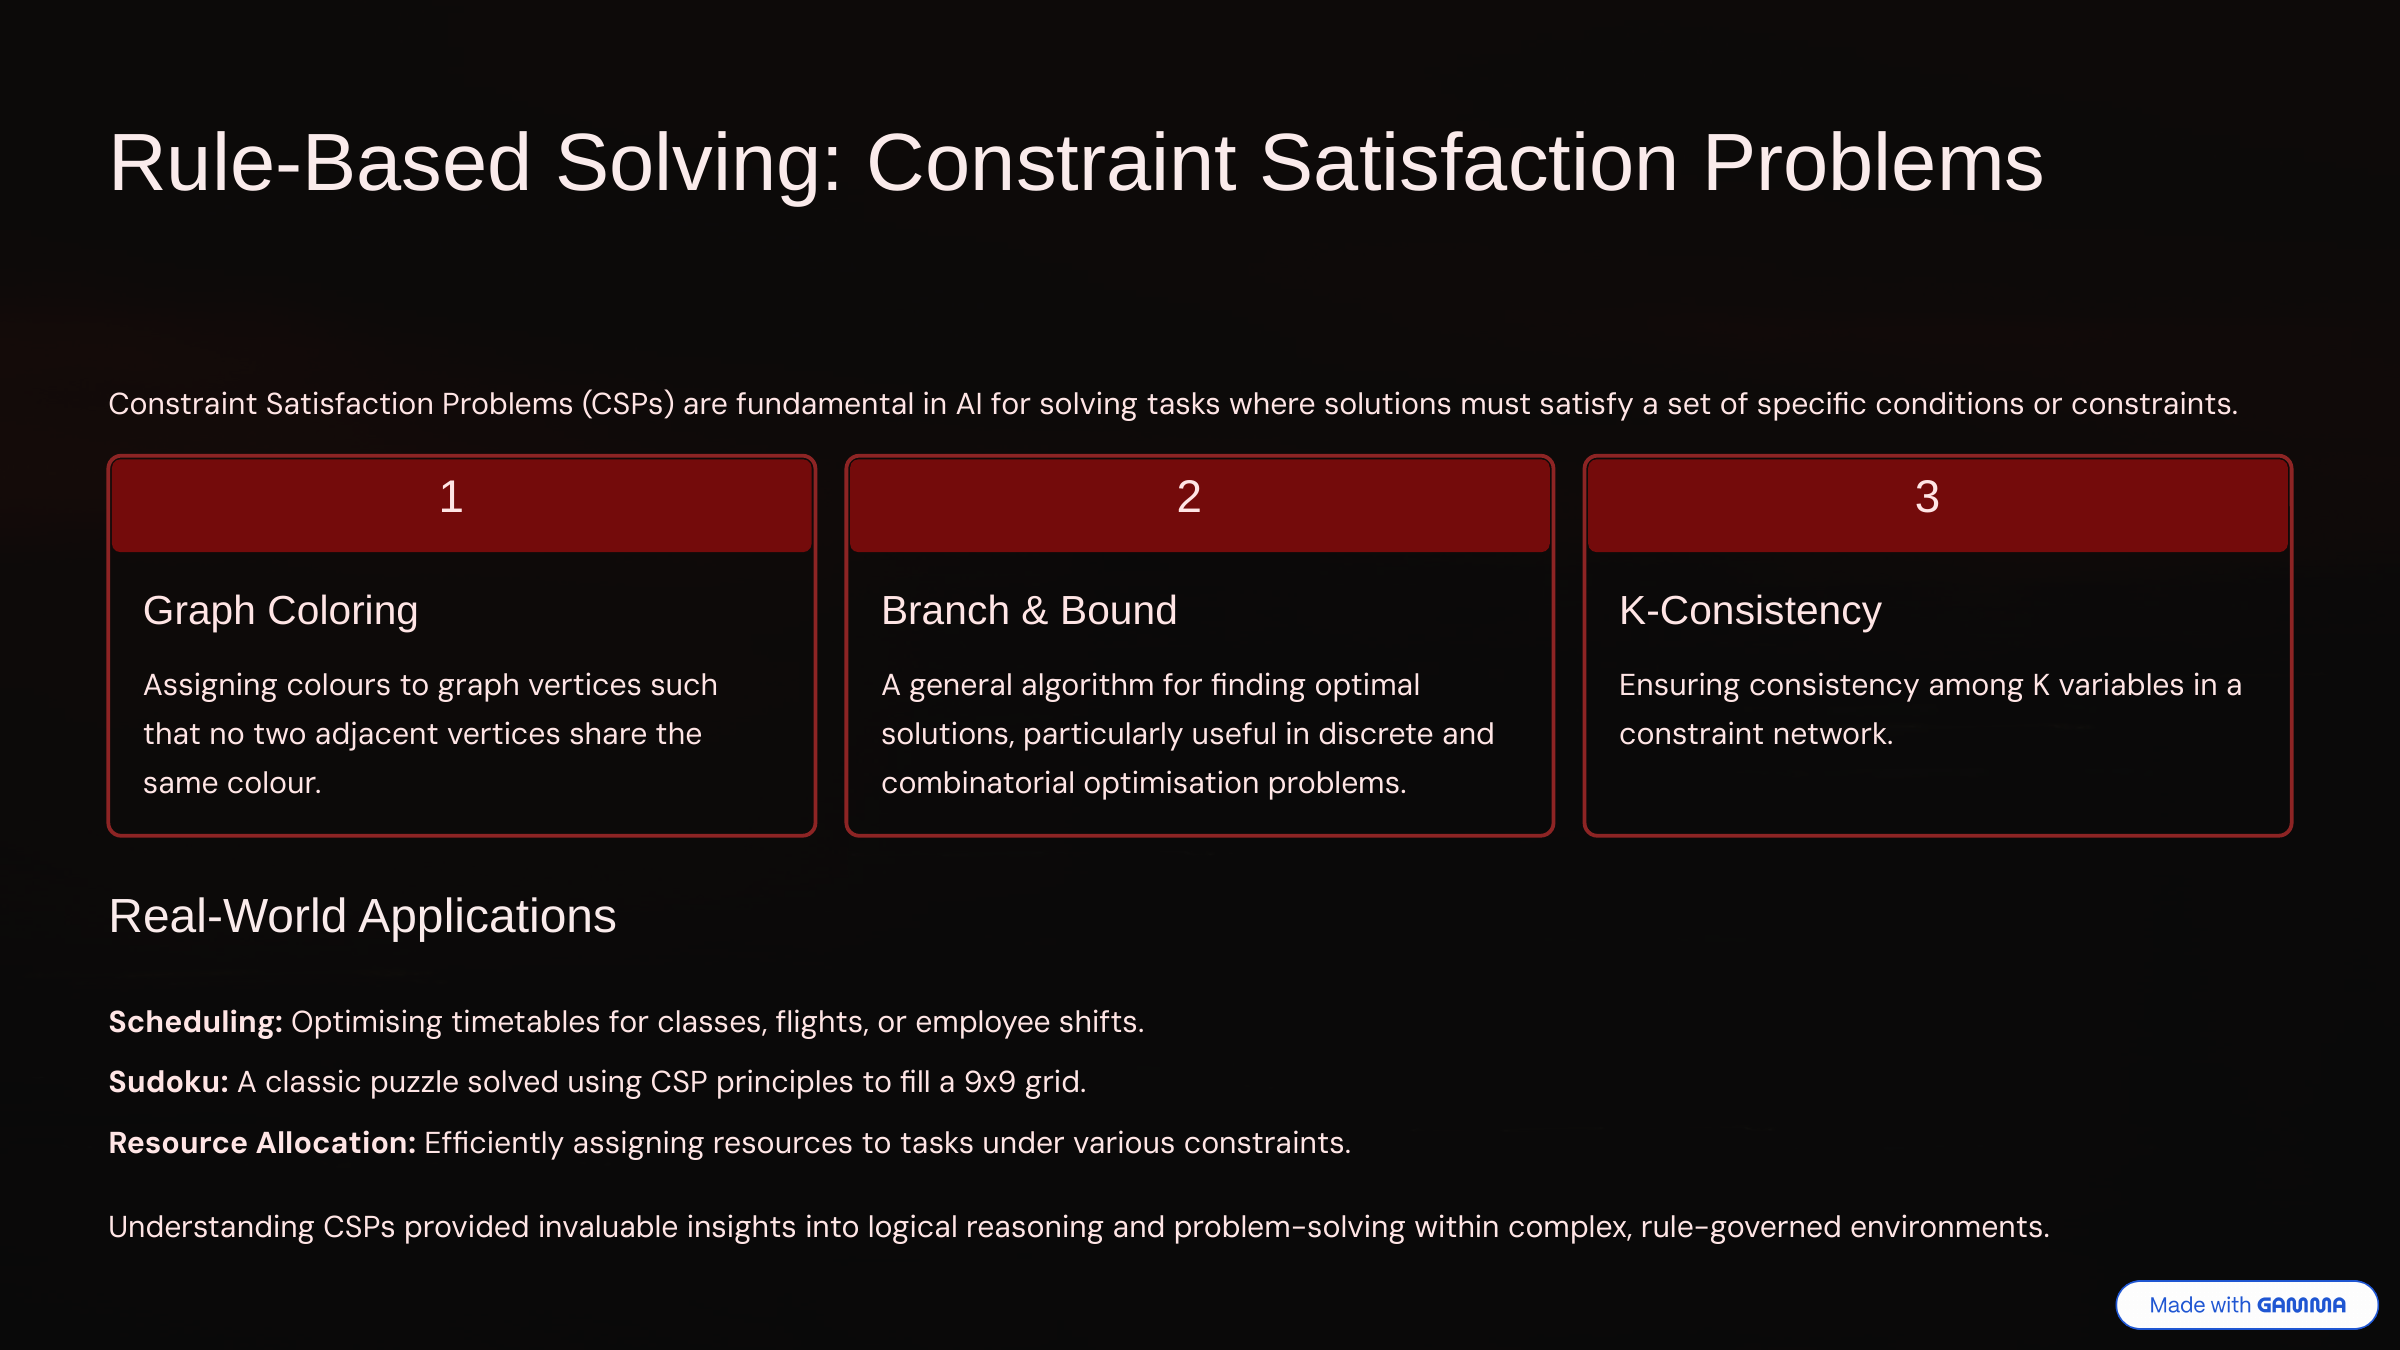

Rule-Based Solving: Constraint Satisfaction Problems
Constraint Satisfaction Problems (CSPs) are fundamental in AI for solving tasks where solutions must satisfy a set of specific conditions or constraints.

1
2
3
Graph Coloring
Branch & Bound
K-Consistency
Assigning colours to graph vertices such that no two adjacent vertices share the same colour.
A general algorithm for finding optimal solutions, particularly useful in discrete and combinatorial optimisation problems.
Ensuring consistency among K variables in a constraint network.
Real-World Applications
Scheduling: Optimising timetables for classes, flights, or employee shifts.
Sudoku: A classic puzzle solved using CSP principles to fill a 9x9 grid.
Resource Allocation: Efficiently assigning resources to tasks under various constraints.
Understanding CSPs provided invaluable insights into logical reasoning and problem-solving within complex, rule-governed environments.